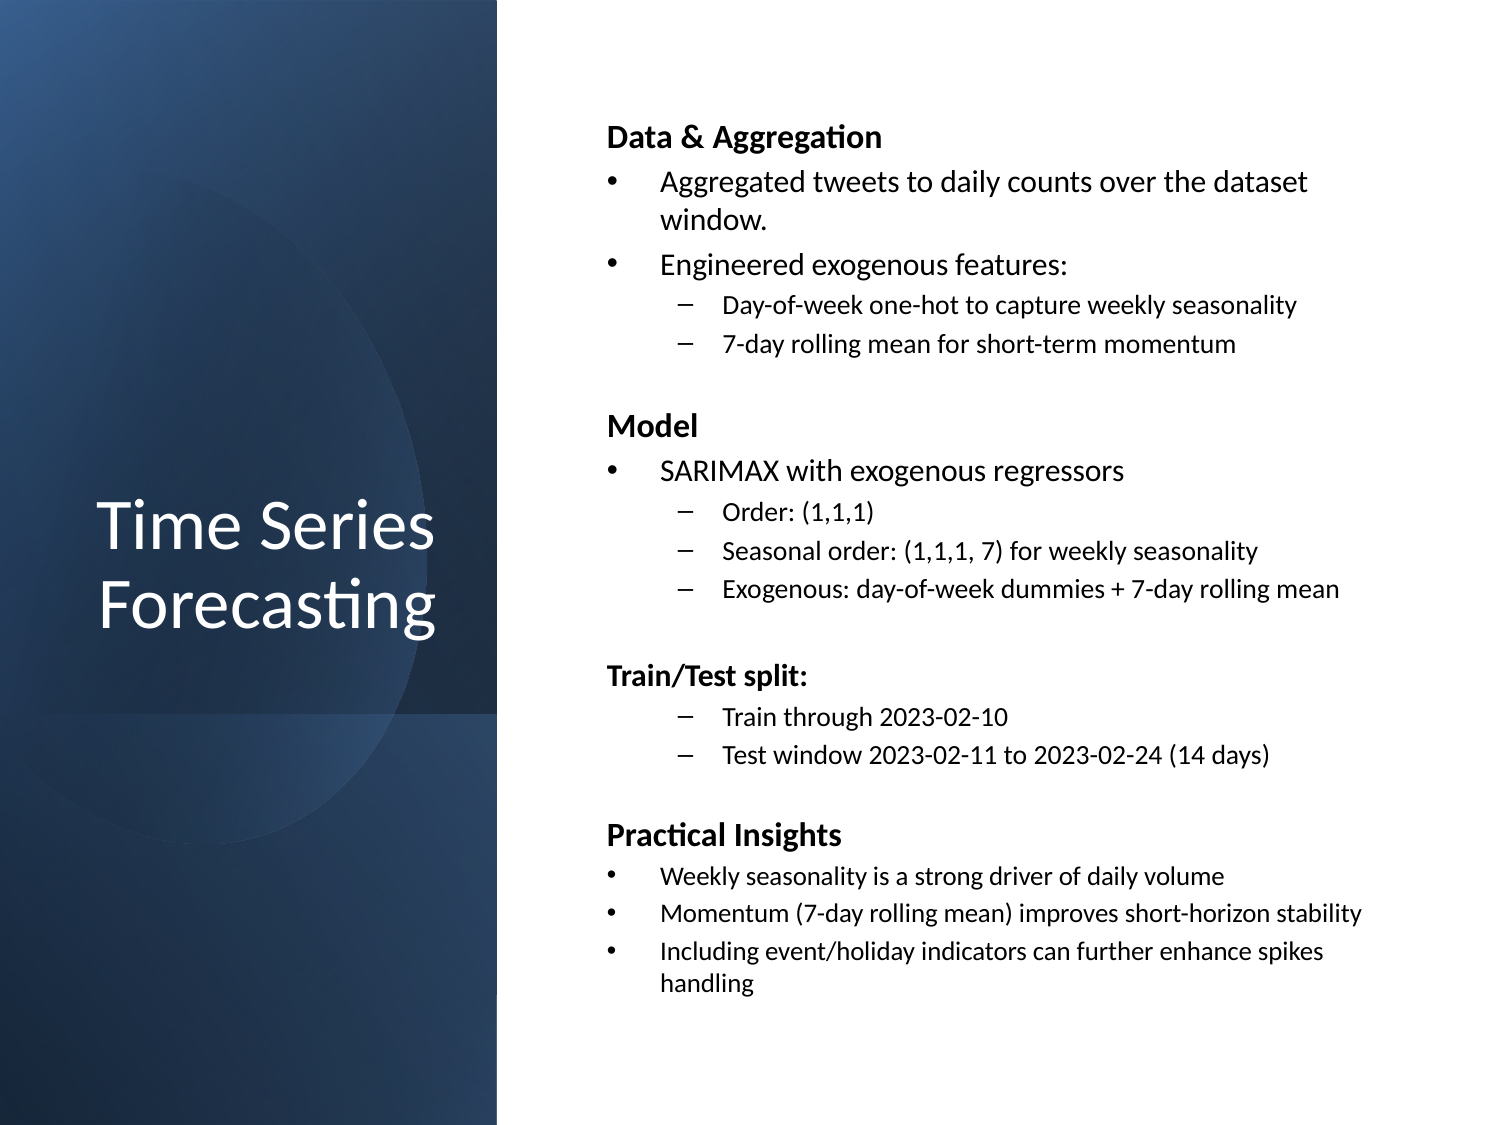

# Time Series Forecasting
Data & Aggregation
Aggregated tweets to daily counts over the dataset window.
Engineered exogenous features:
Day-of-week one-hot to capture weekly seasonality
7-day rolling mean for short-term momentum

Model
SARIMAX with exogenous regressors
Order: (1,1,1)
Seasonal order: (1,1,1, 7) for weekly seasonality
Exogenous: day-of-week dummies + 7-day rolling mean

Train/Test split:
Train through 2023-02-10
Test window 2023-02-11 to 2023-02-24 (14 days)

Practical Insights
Weekly seasonality is a strong driver of daily volume
Momentum (7-day rolling mean) improves short-horizon stability
Including event/holiday indicators can further enhance spikes handling